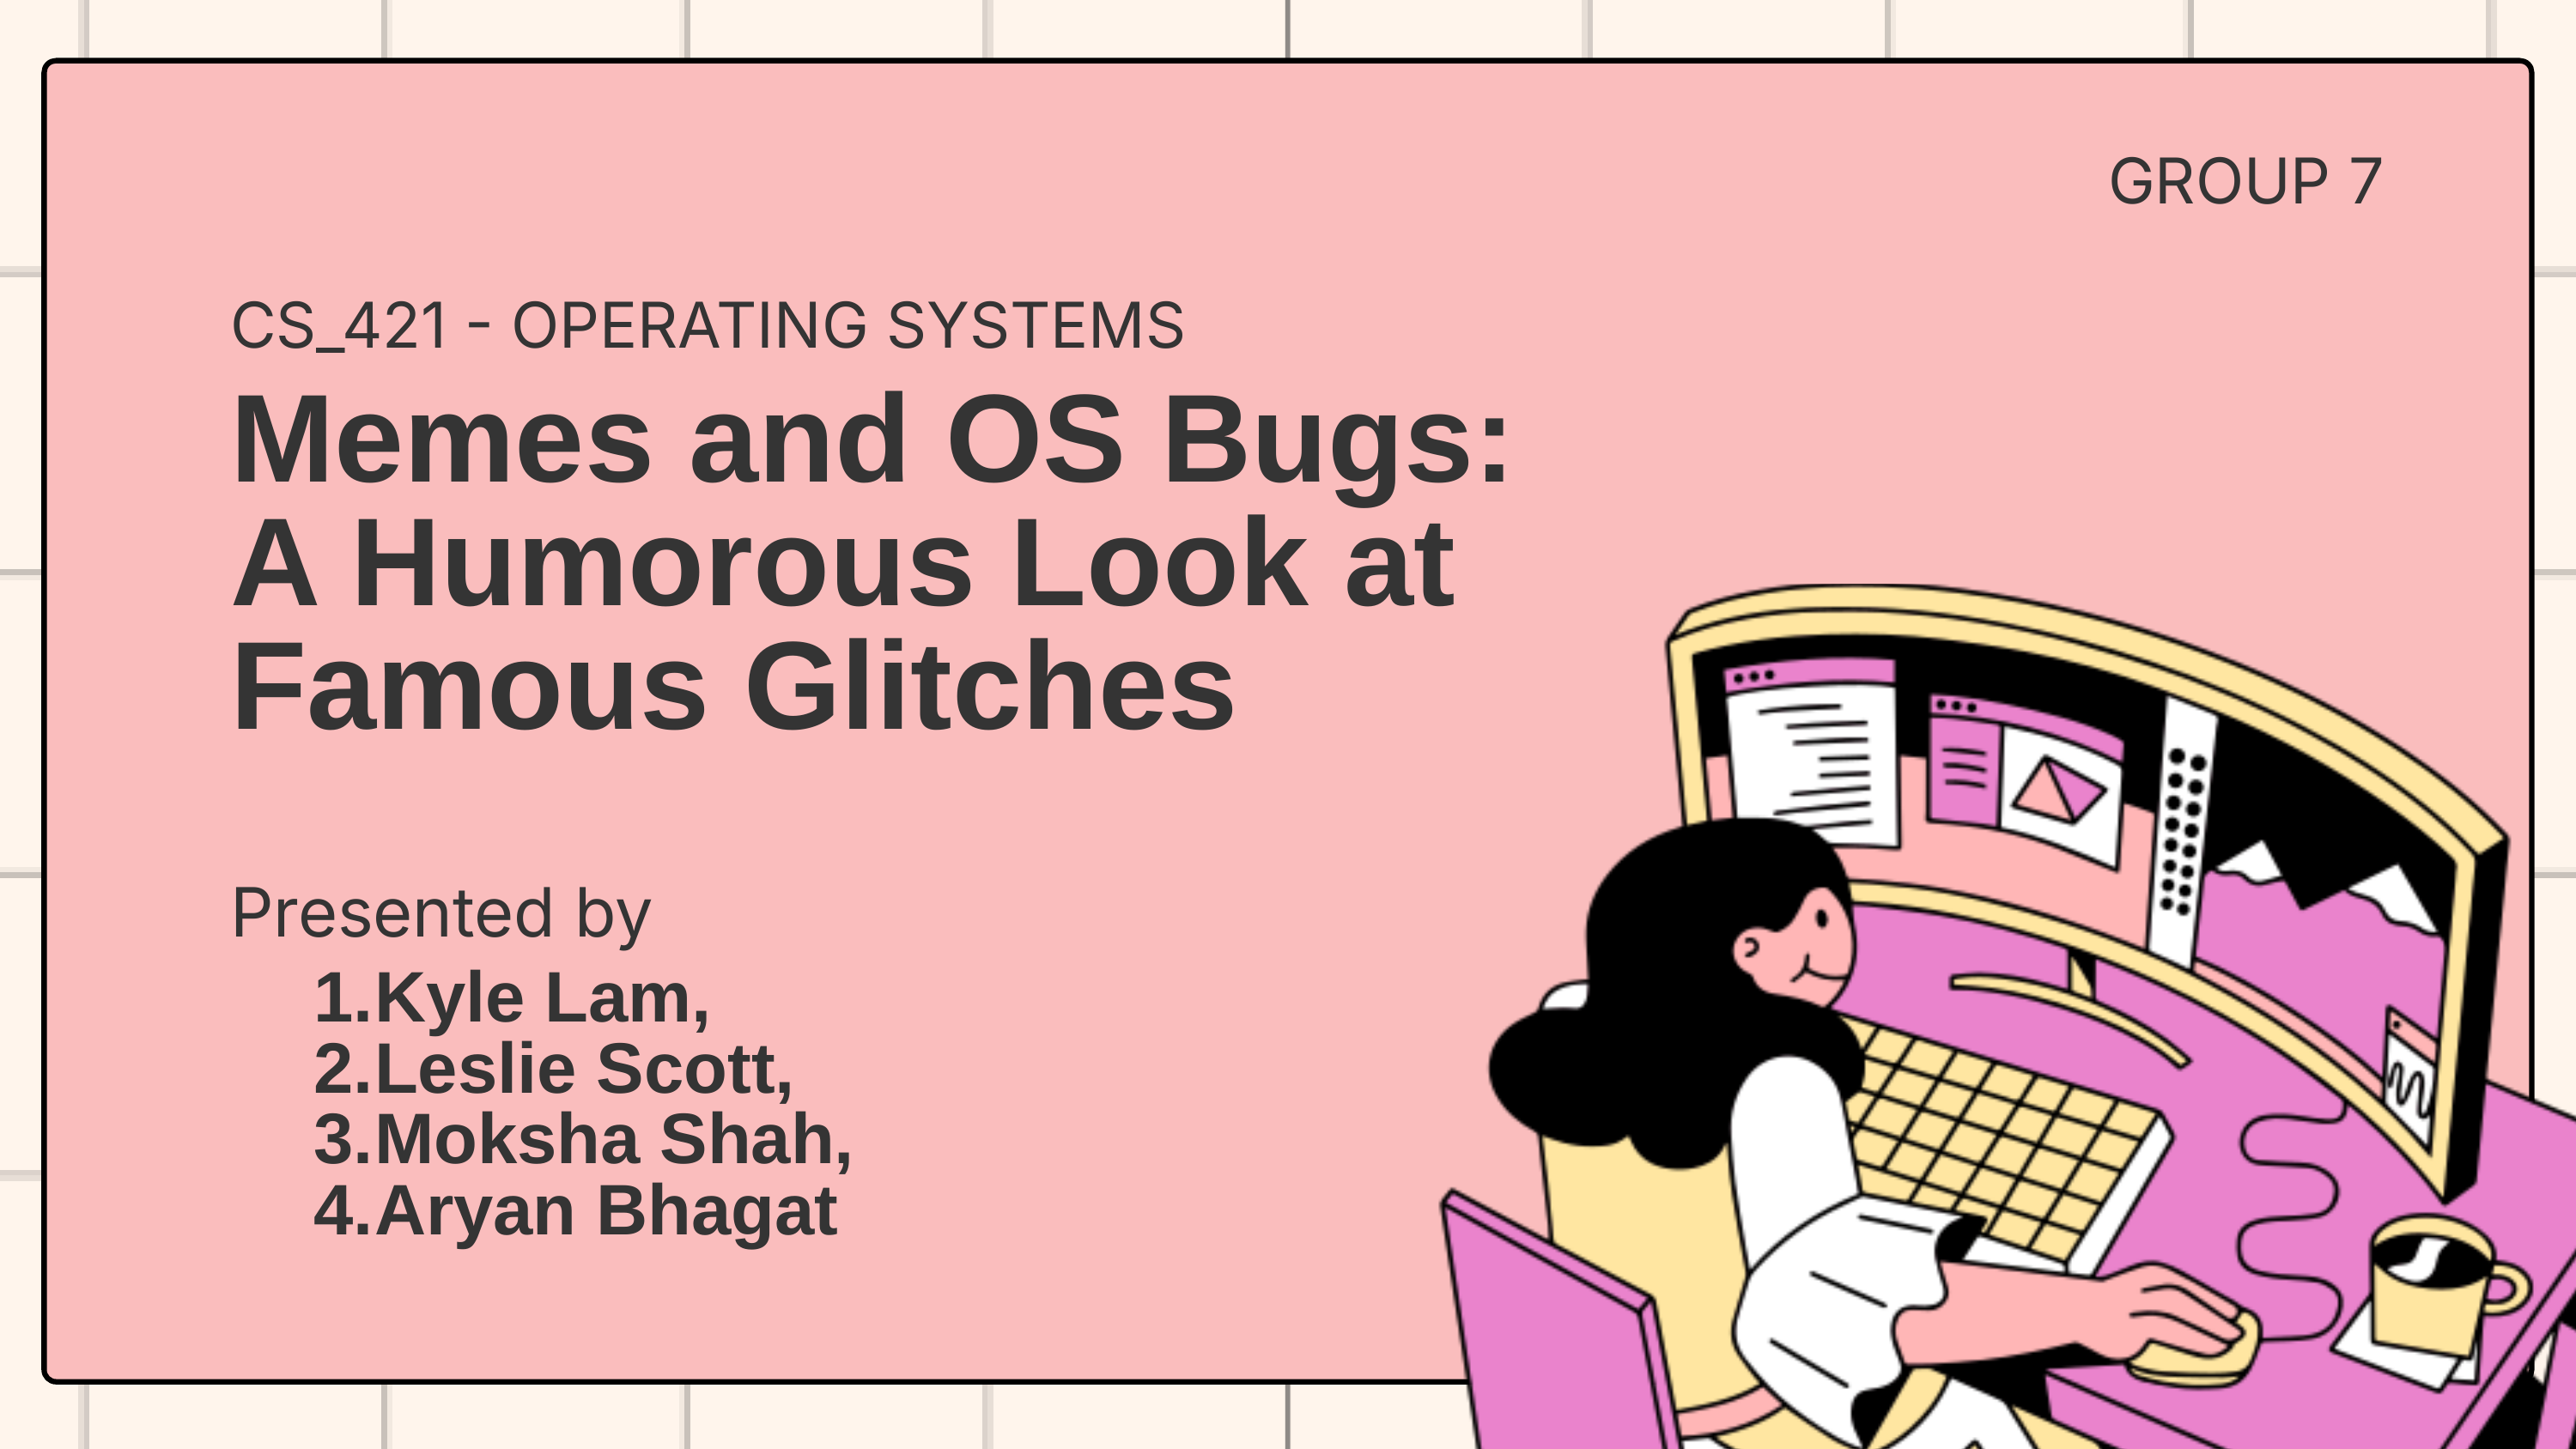

GROUP 7
CS_421 - OPERATING SYSTEMS
Memes and OS Bugs: A Humorous Look at Famous Glitches

Presented by
Kyle Lam,
Leslie Scott,
Moksha Shah,
Aryan Bhagat